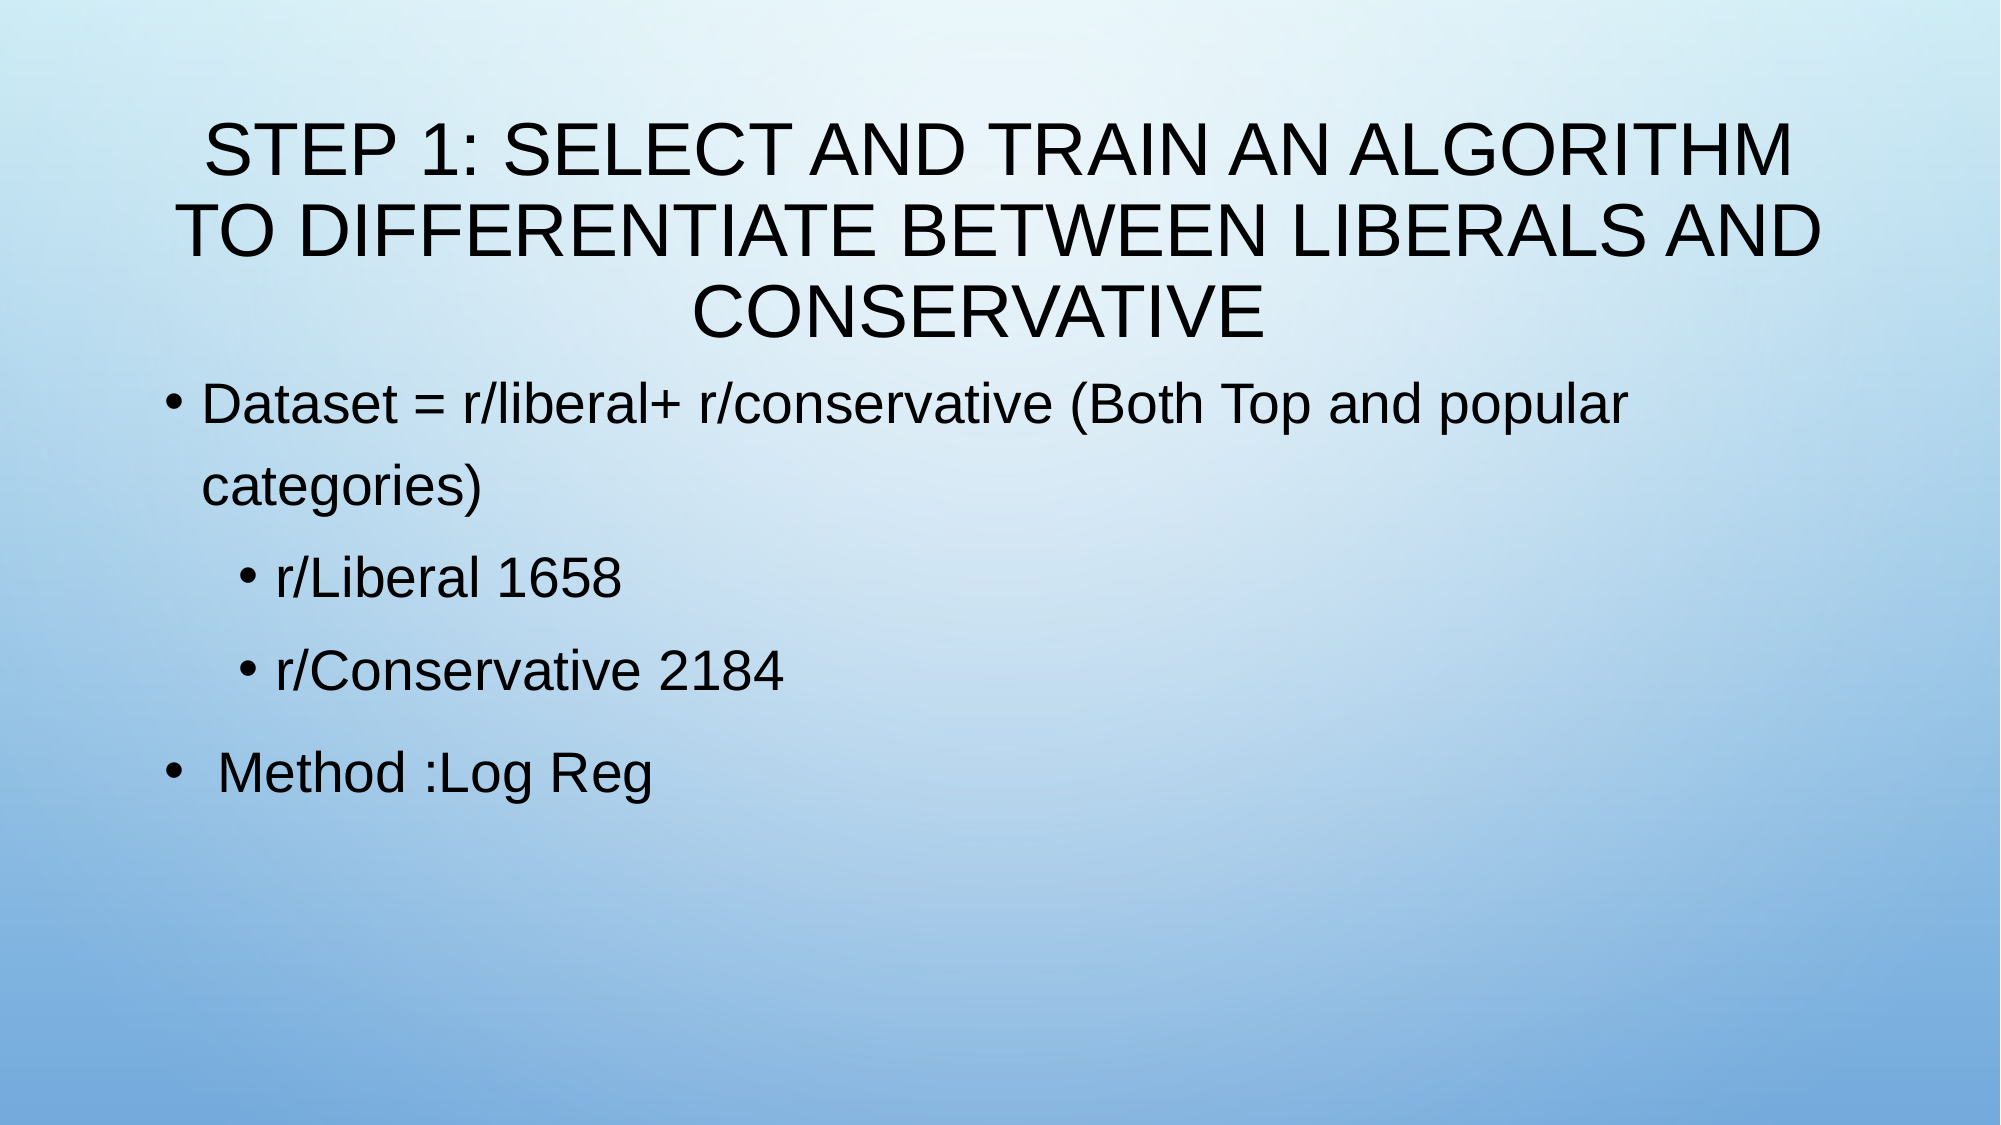

# Step 1: Select and train an algorithm to differentiate between Liberals and Conservative
Dataset = r/liberal+ r/conservative (Both Top and popular categories)
r/Liberal 1658
r/Conservative 2184
 Method :Log Reg